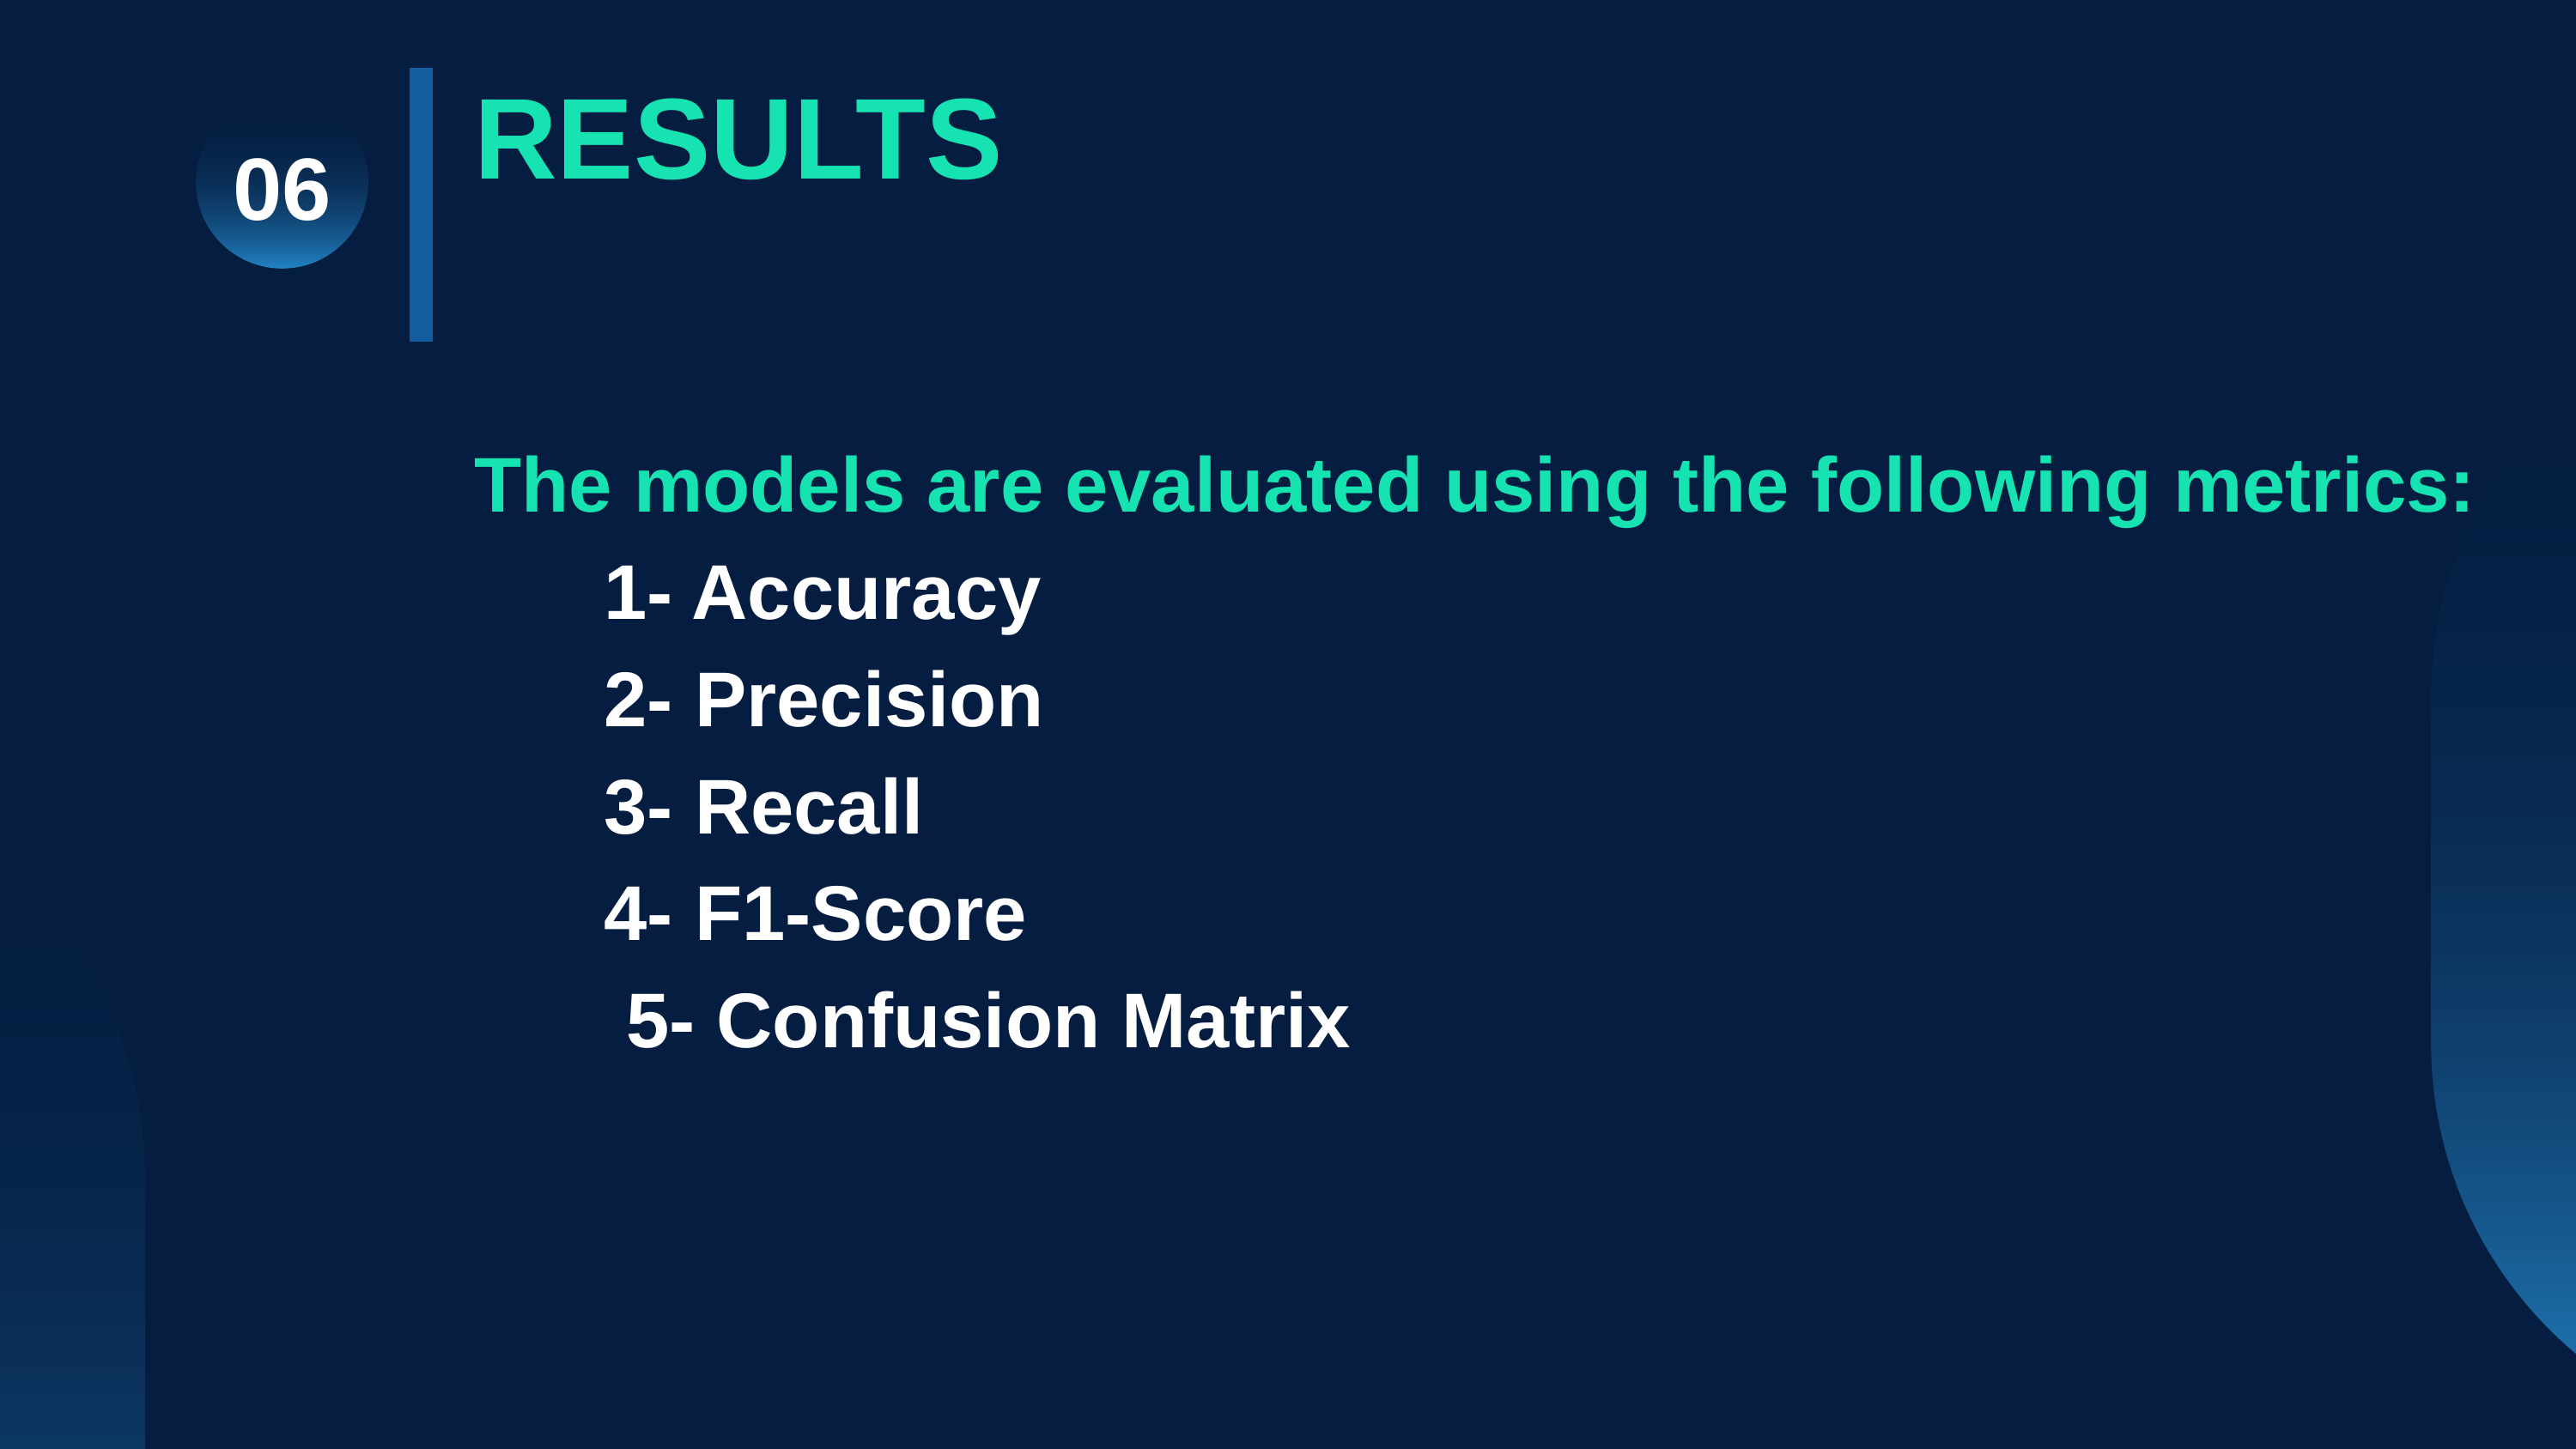

RESULTS

06

The models are evaluated using the following metrics:
      1- Accuracy
      2- Precision
      3- Recall
      4- F1-Score
       5- Confusion Matrix